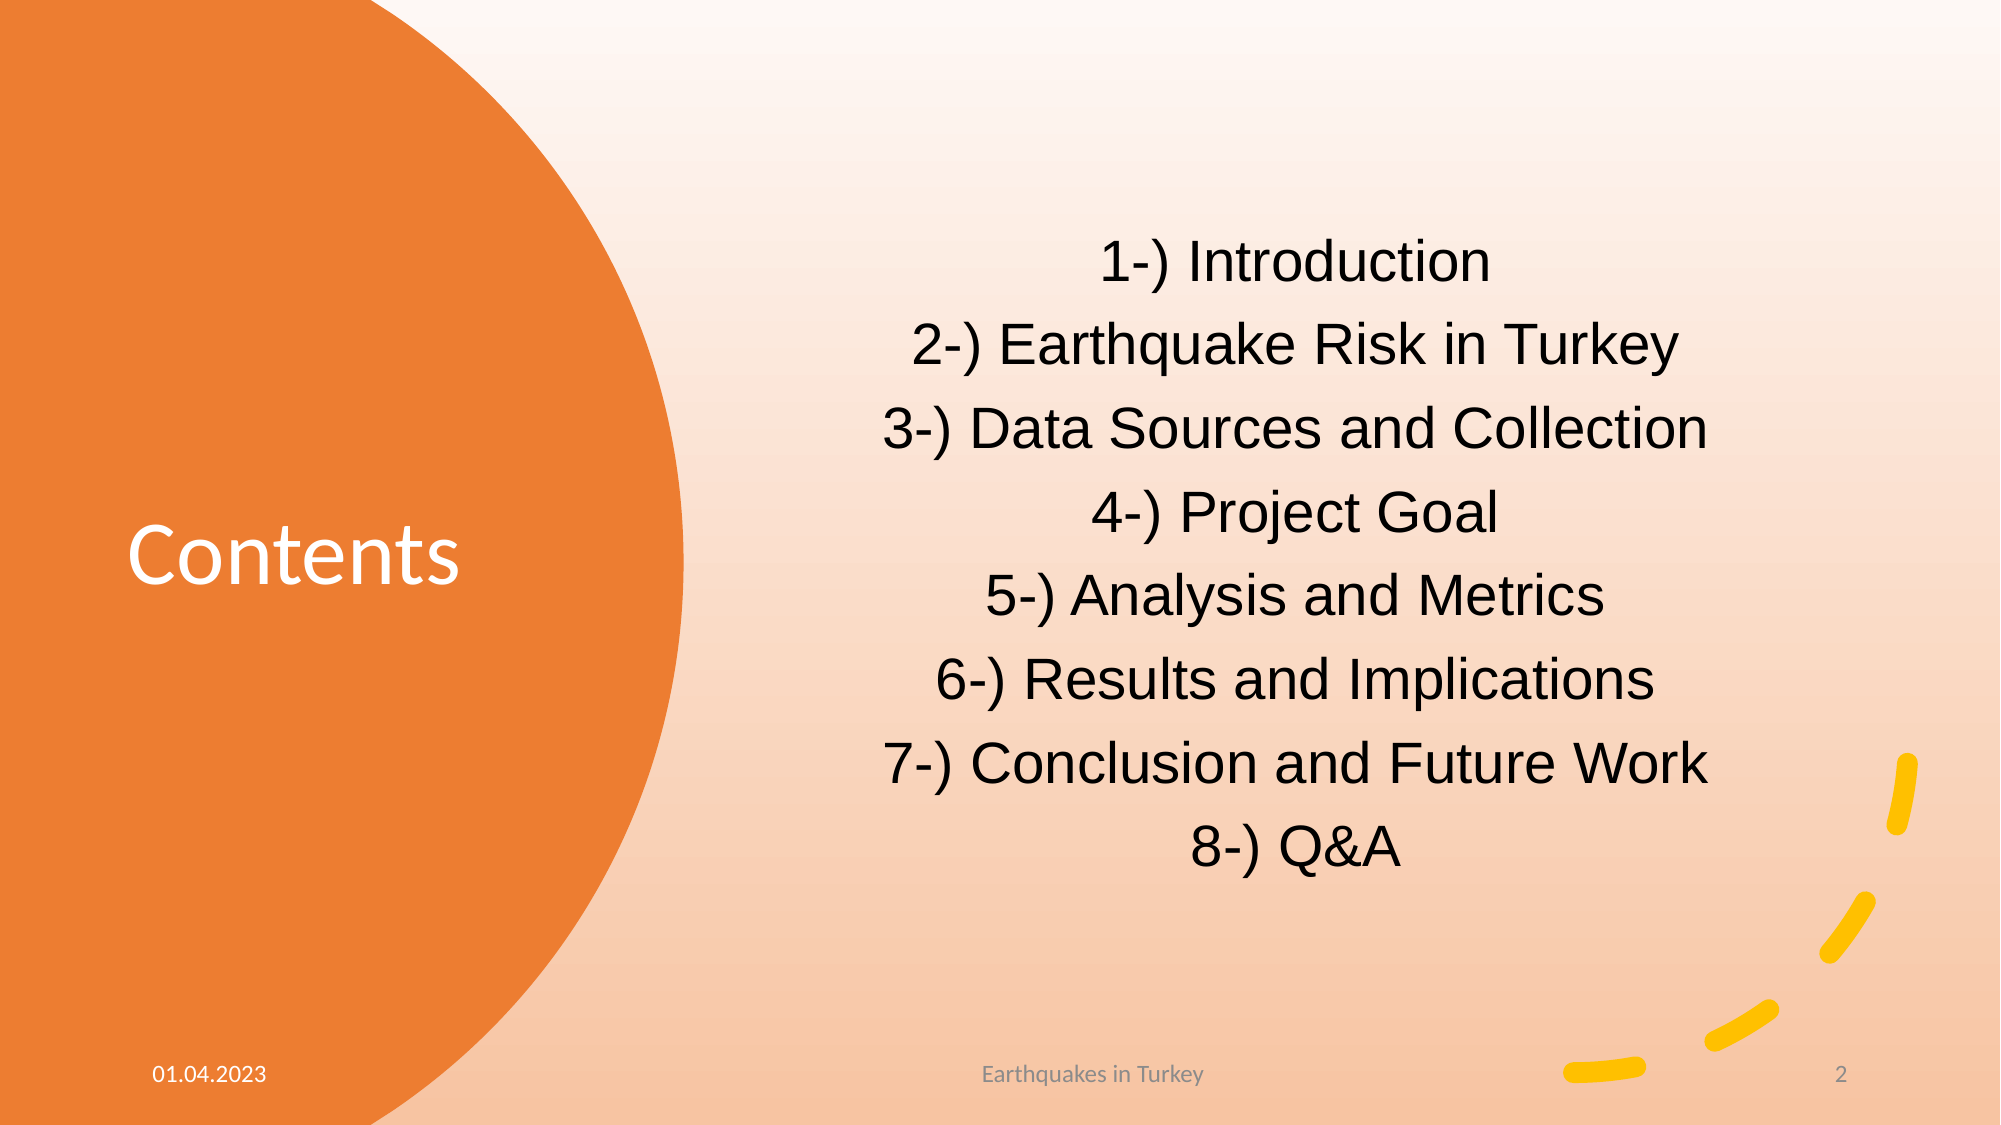

1-) Introduction
2-) Earthquake Risk in Turkey
3-) Data Sources and Collection
4-) Project Goal
5-) Analysis and Metrics
6-) Results and Implications
7-) Conclusion and Future Work
8-) Q&A
# Contents

01.04.2023
Earthquakes in Turkey
2